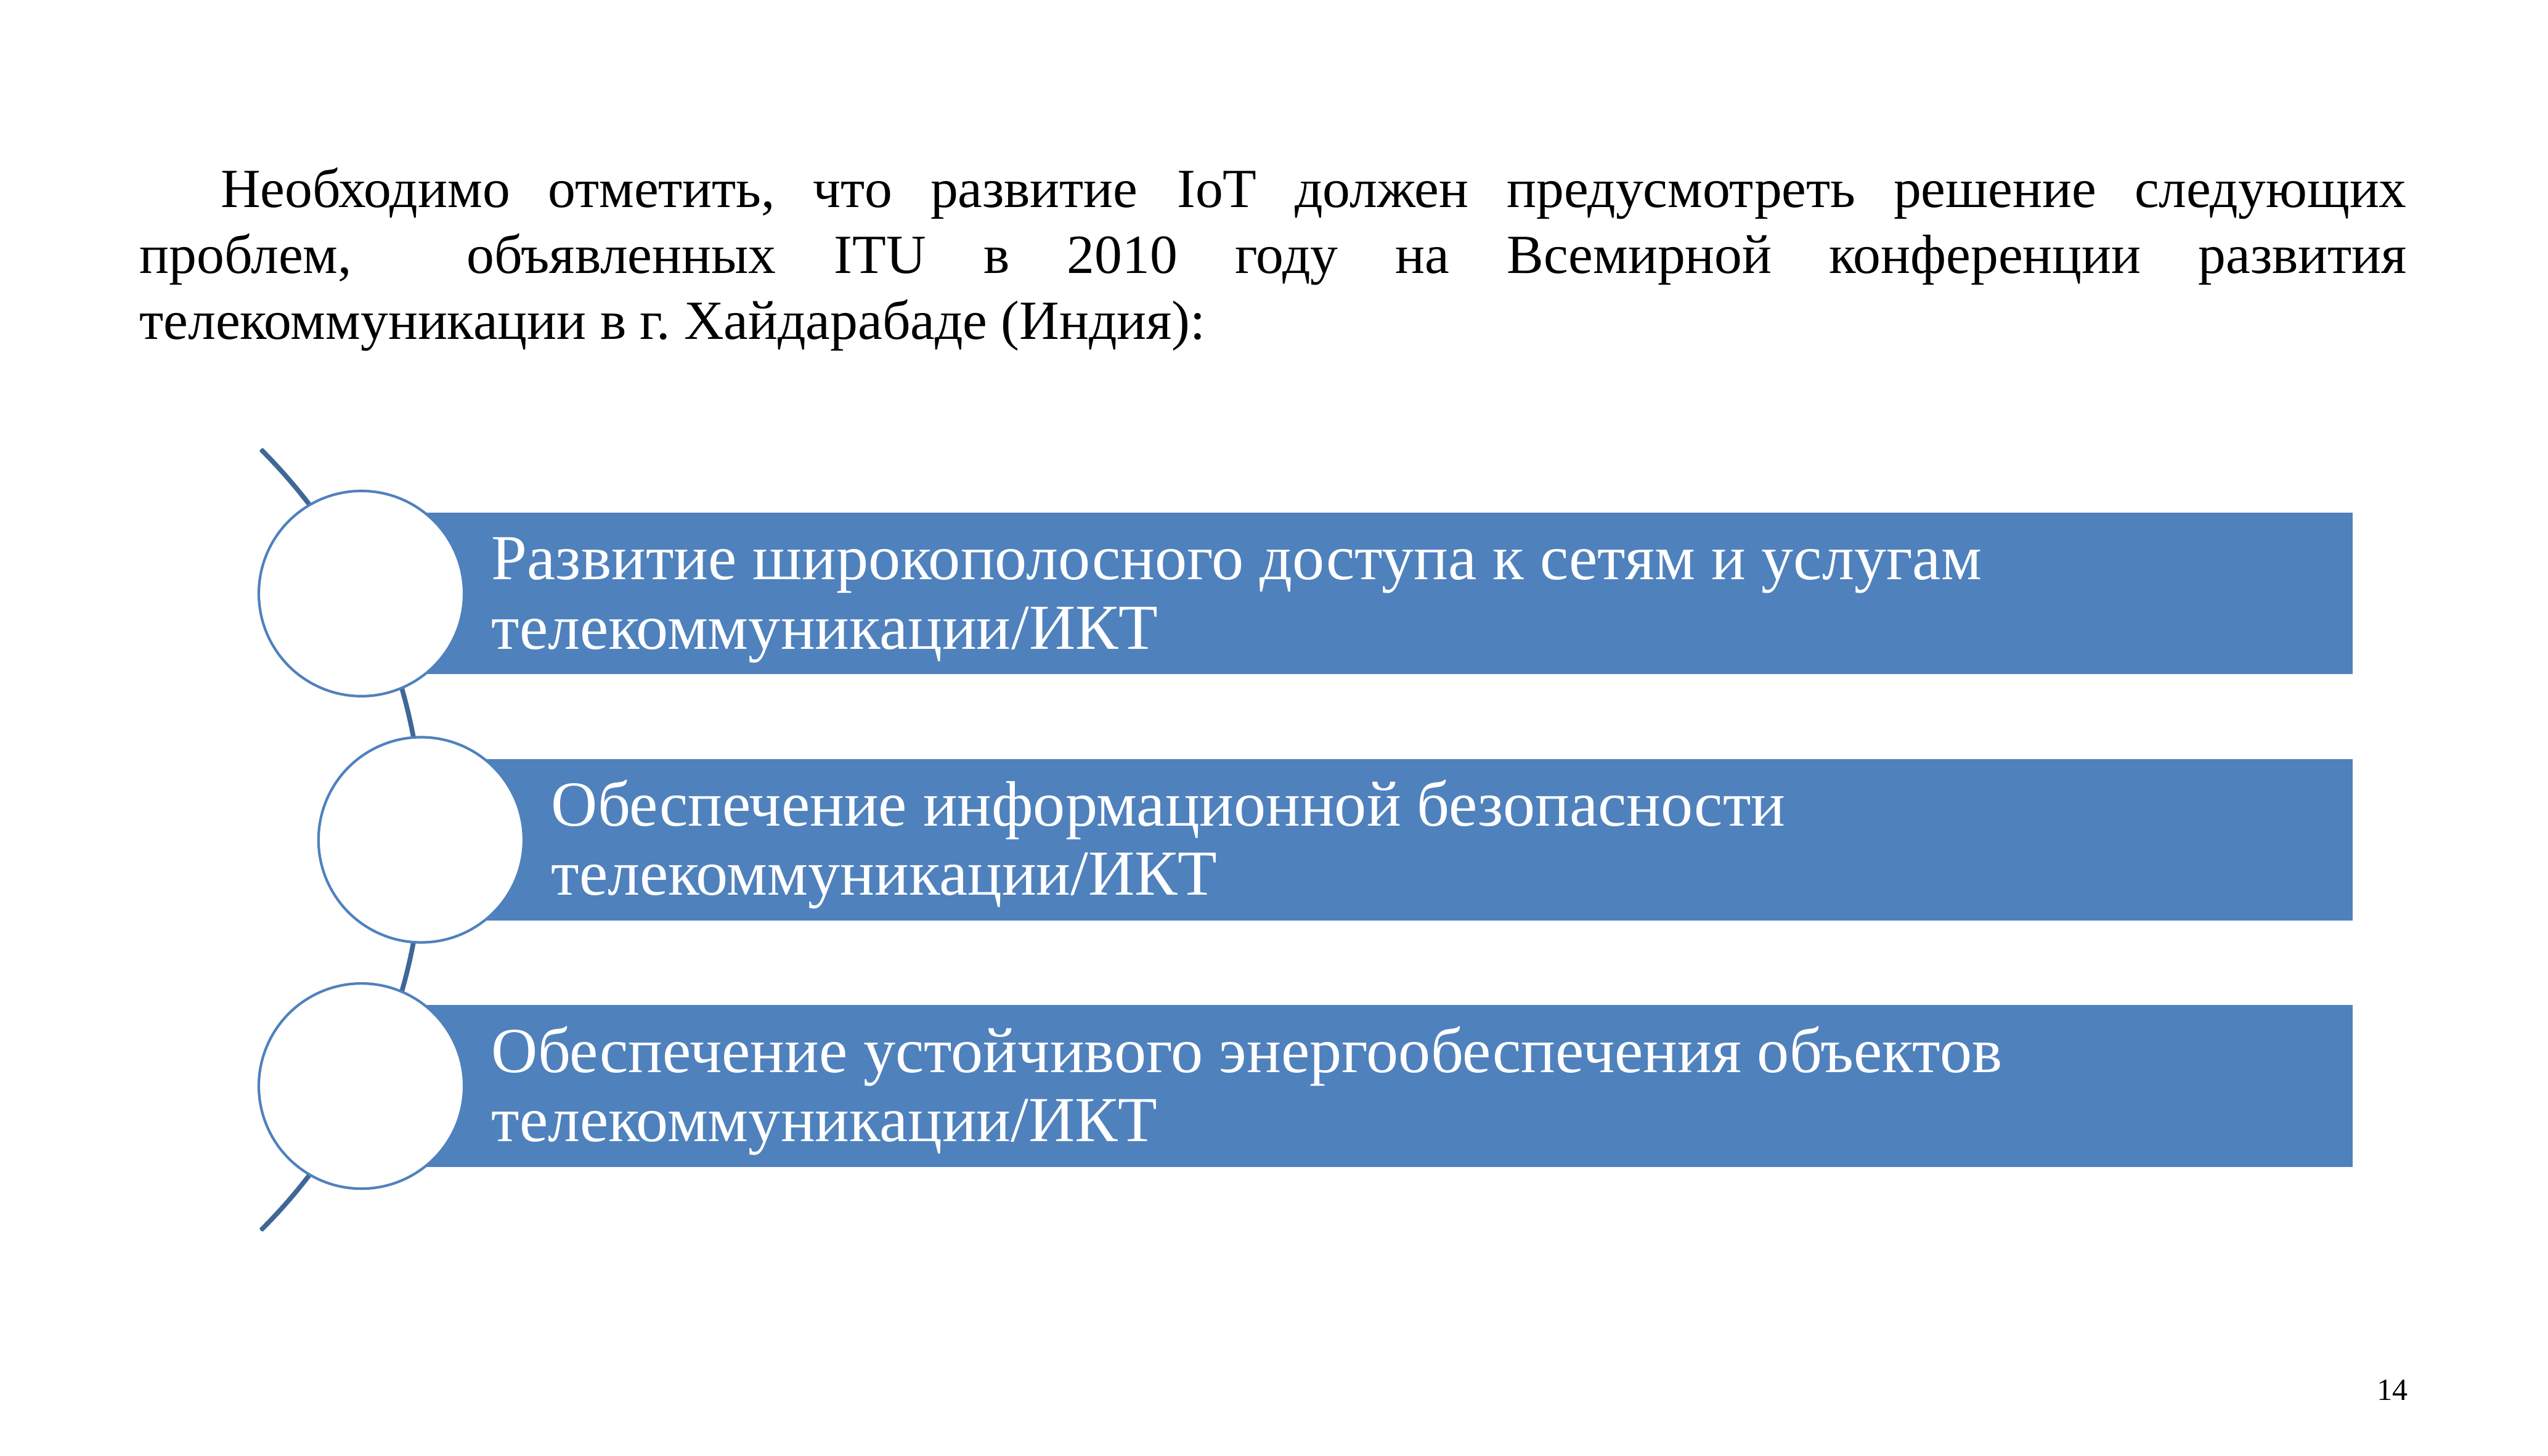

Необходимо отметить, что развитие IoT должен предусмотреть решение следующих проблем,  объявленных ITU в 2010 году на Всемирной конференции развития телекоммуникации в г. Хайдарабаде (Индия):
Развитие широкополосного доступа к сетям и услугам телекоммуникации/ИКТ
Обеспечение информационной безопасности телекоммуникации/ИКТ
Обеспечение устойчивого энергообеспечения объектов телекоммуникации/ИКТ
14